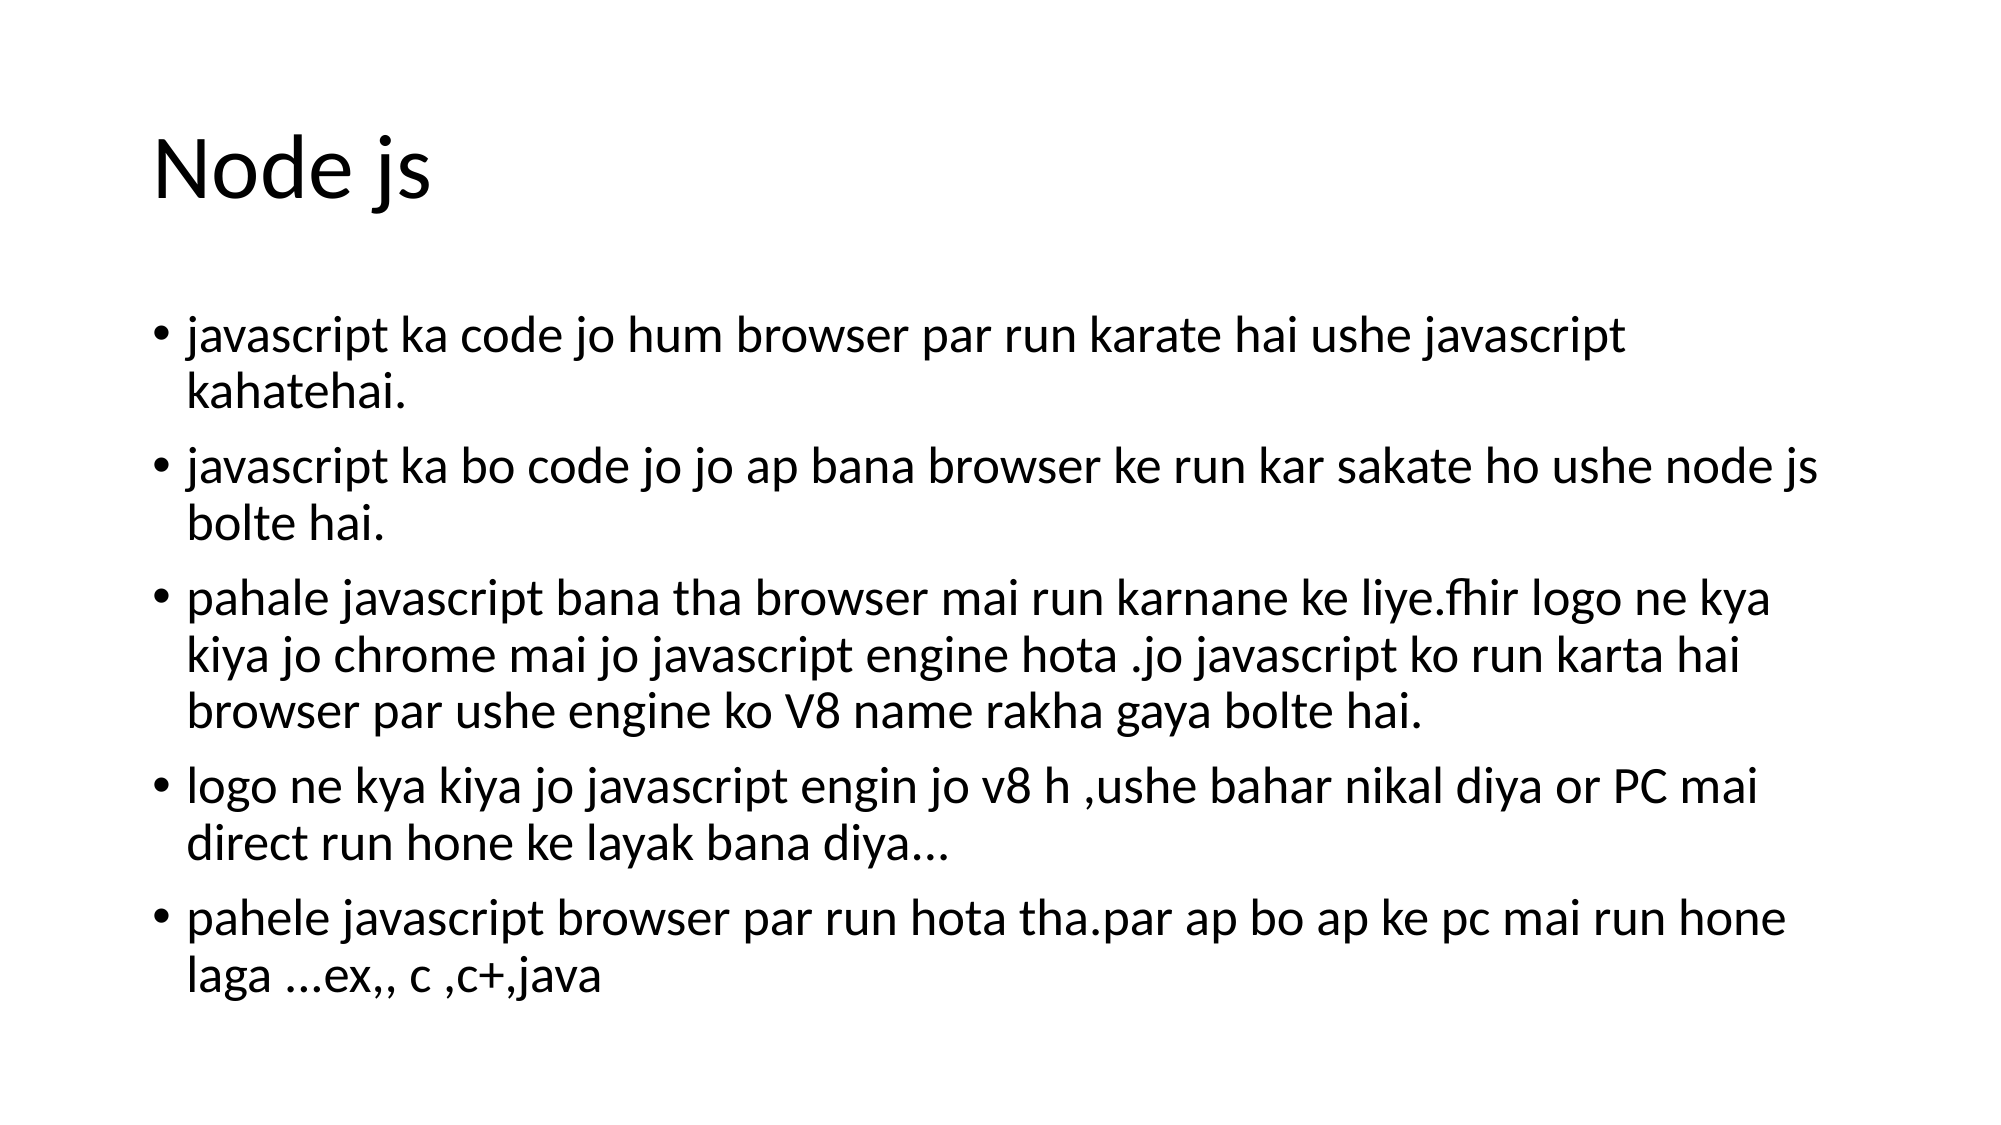

# Node js
javascript ka code jo hum browser par run karate hai ushe javascript kahatehai.
javascript ka bo code jo jo ap bana browser ke run kar sakate ho ushe node js bolte hai.
pahale javascript bana tha browser mai run karnane ke liye.fhir logo ne kya kiya jo chrome mai jo javascript engine hota .jo javascript ko run karta hai browser par ushe engine ko V8 name rakha gaya bolte hai.
logo ne kya kiya jo javascript engin jo v8 h ,ushe bahar nikal diya or PC mai direct run hone ke layak bana diya...
pahele javascript browser par run hota tha.par ap bo ap ke pc mai run hone laga ...ex,, c ,c+,java